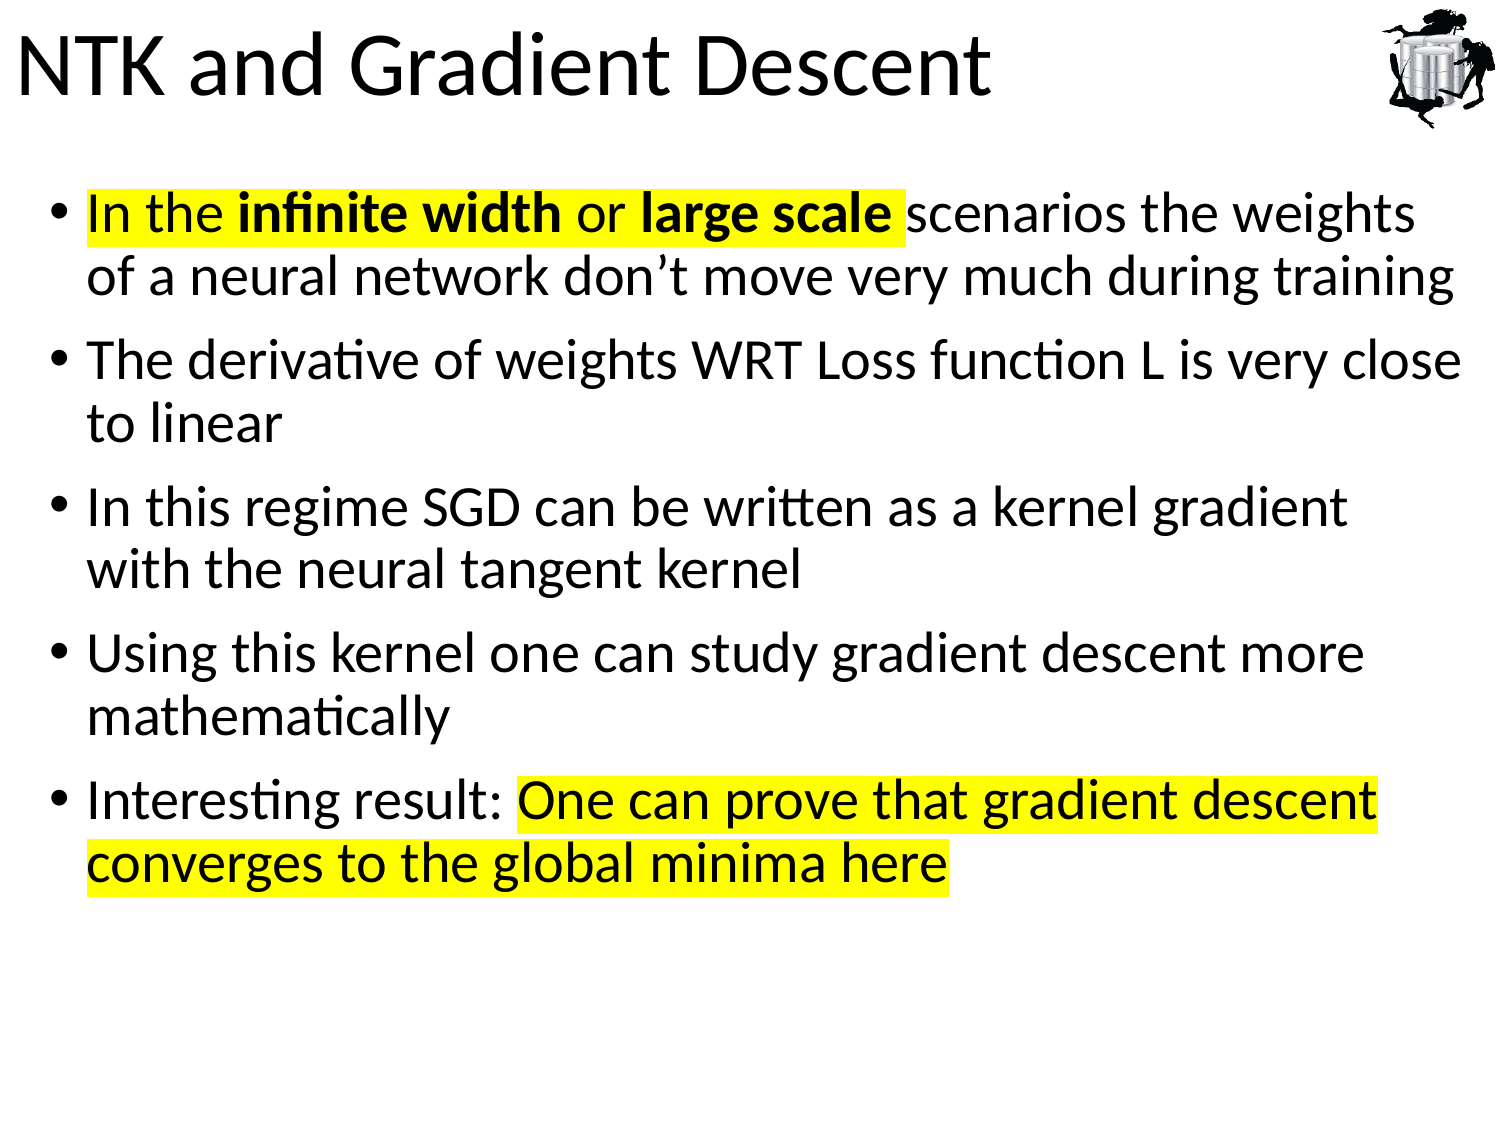

# NTK and Gradient Descent
In the infinite width or large scale scenarios the weights of a neural network don’t move very much during training
The derivative of weights WRT Loss function L is very close to linear
In this regime SGD can be written as a kernel gradient with the neural tangent kernel
Using this kernel one can study gradient descent more mathematically
Interesting result: One can prove that gradient descent converges to the global minima here